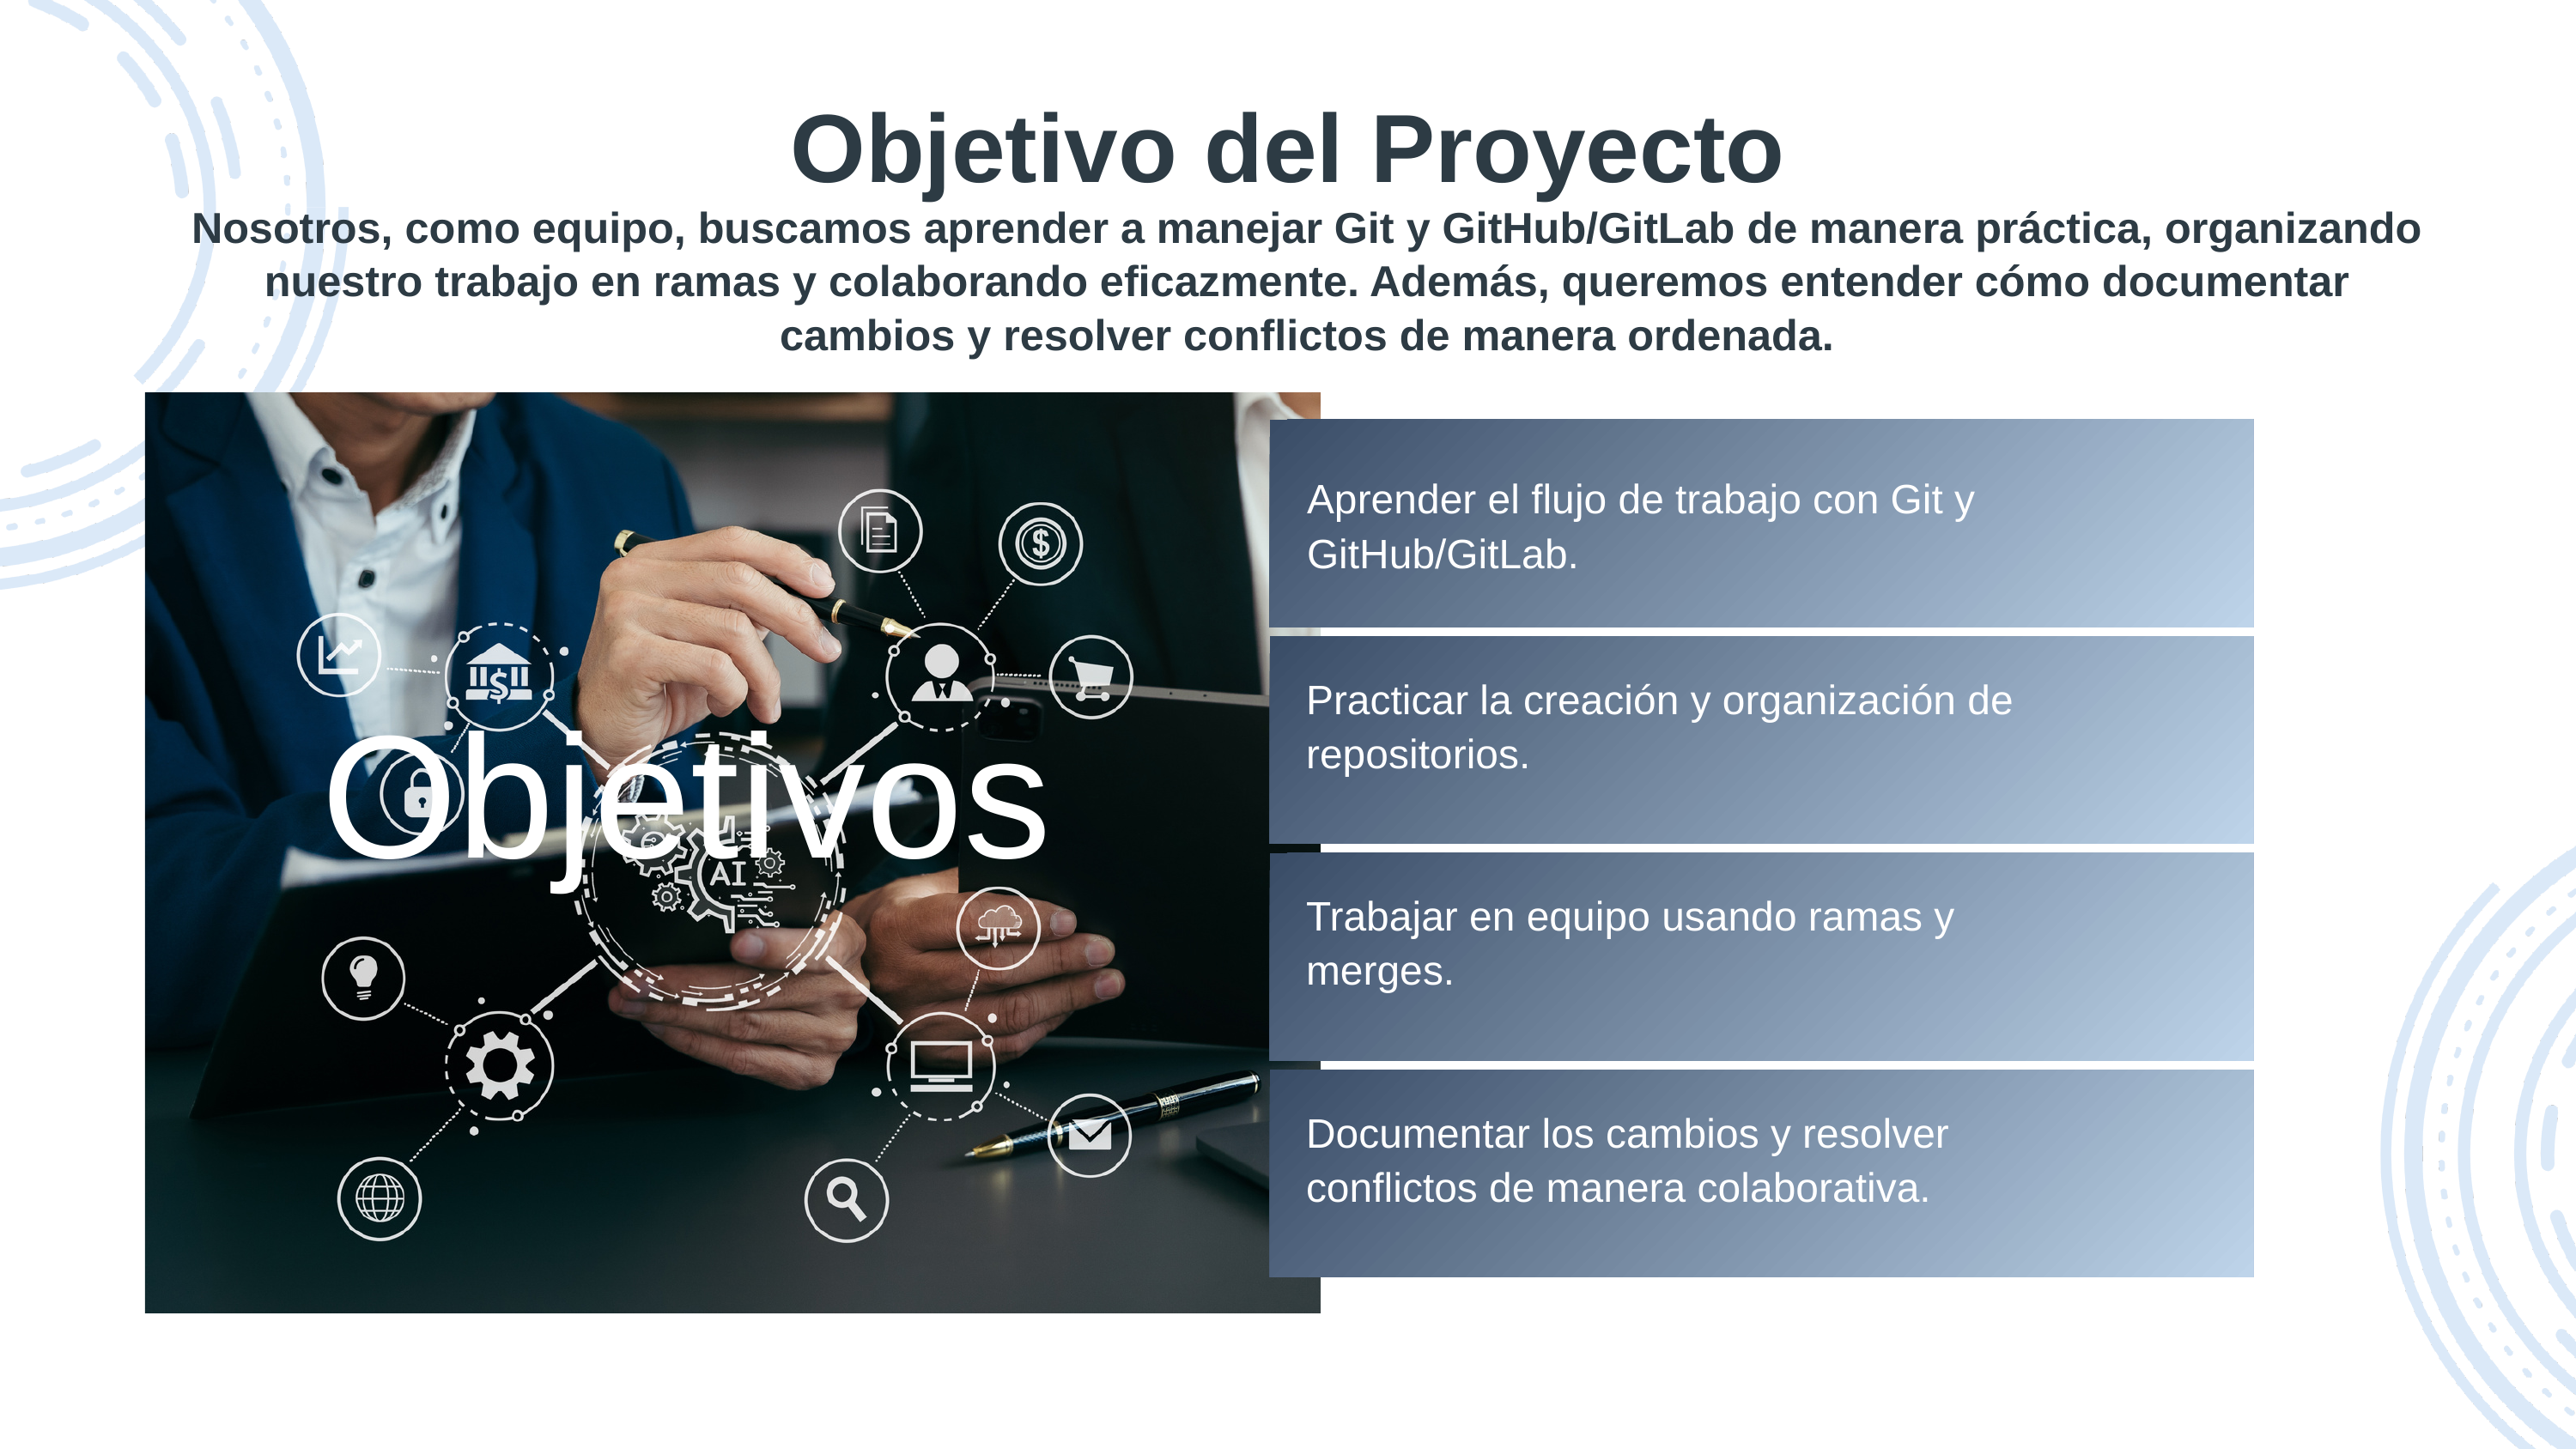

Objetivo del Proyecto
Nosotros, como equipo, buscamos aprender a manejar Git y GitHub/GitLab de manera práctica, organizando nuestro trabajo en ramas y colaborando eficazmente. Además, queremos entender cómo documentar cambios y resolver conflictos de manera ordenada.

Aprender el flujo de trabajo con Git y GitHub/GitLab.

Practicar la creación y organización de repositorios.
Objetivos

Trabajar en equipo usando ramas y merges.

Documentar los cambios y resolver conflictos de manera colaborativa.